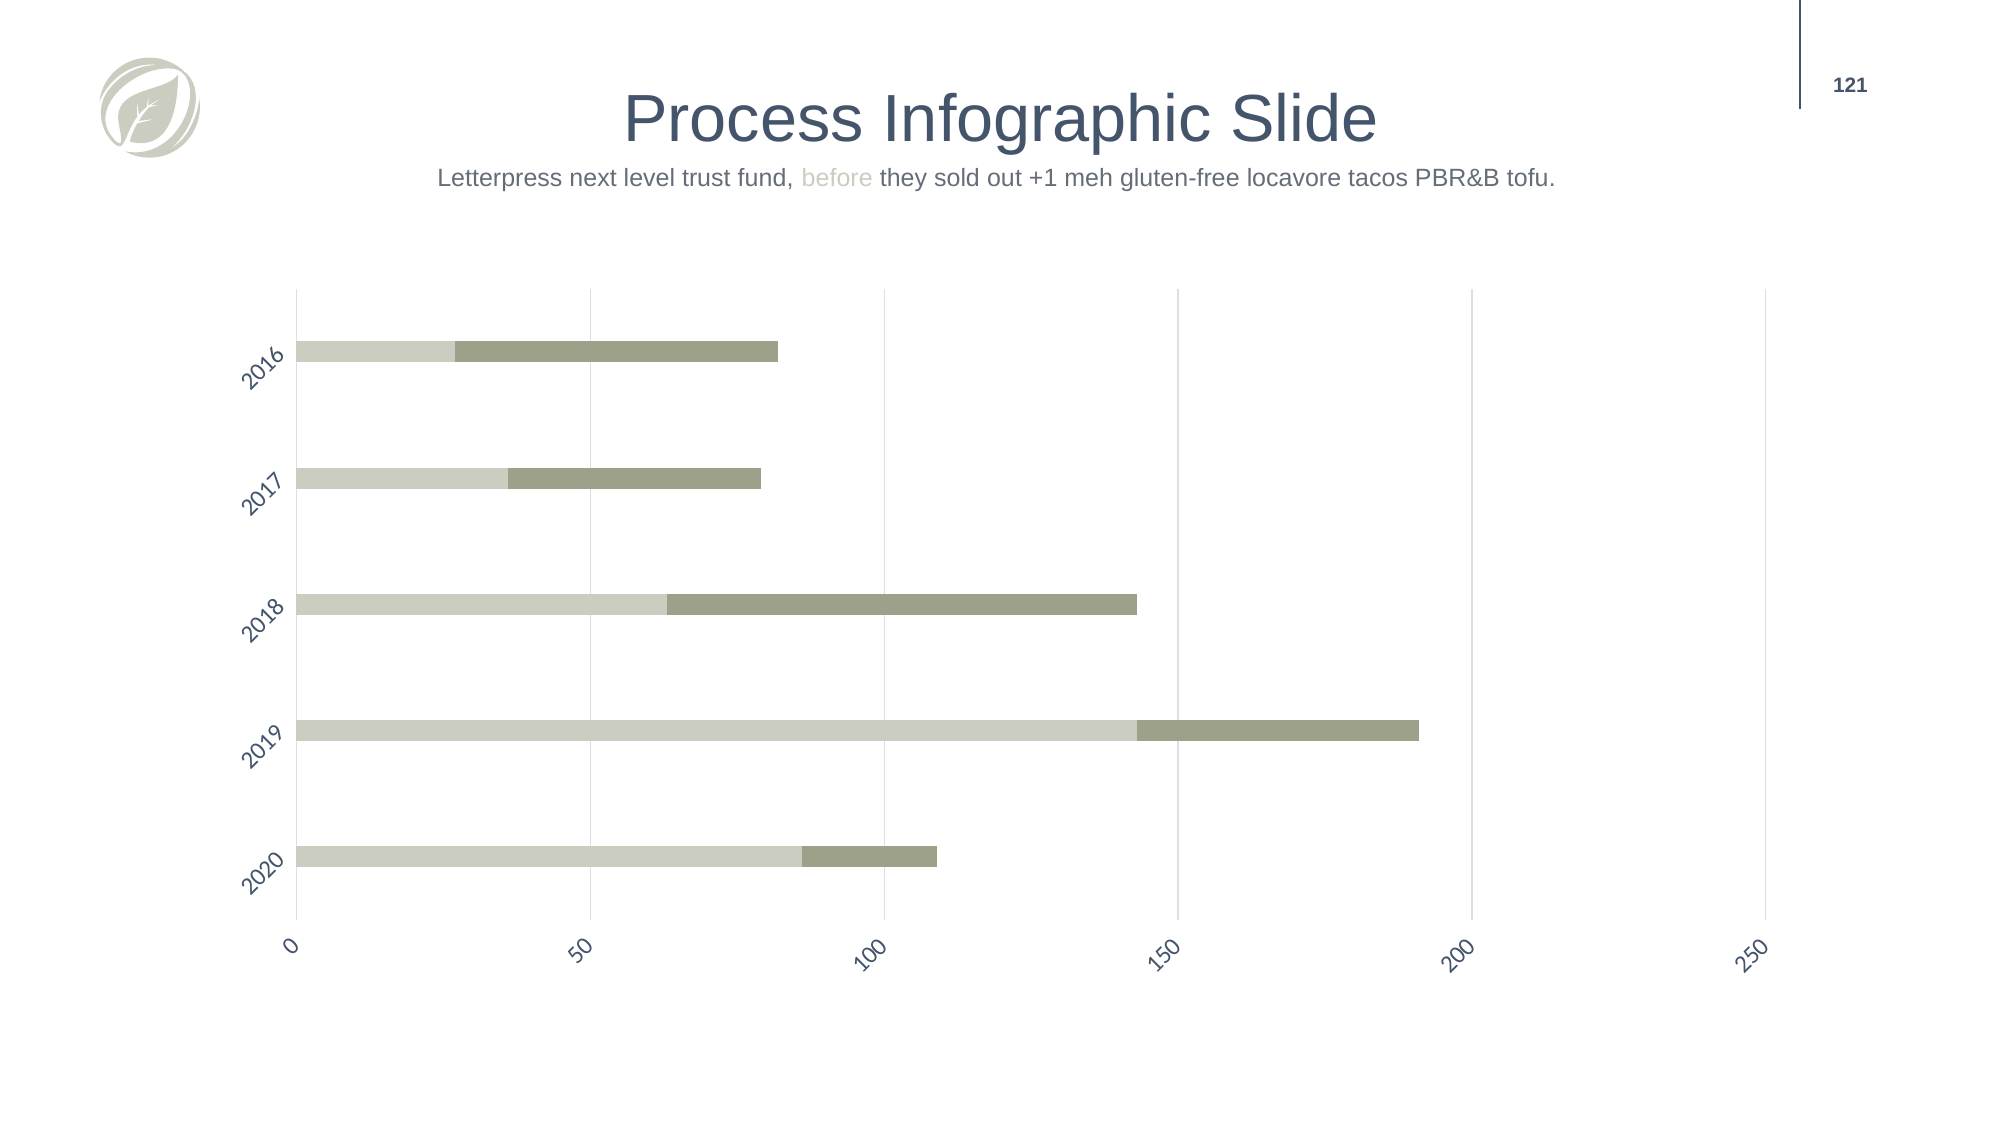

Process Infographic Slide
Letterpress next level trust fund, before they sold out +1 meh gluten-free locavore tacos PBR&B tofu.

### Chart

| Category | Region 1 | Region 2 |
|---|---|---|
| 2016 | 27.0 | 55.0 |
| 2017 | 36.0 | 43.0 |
| 2018 | 63.0 | 80.0 |
| 2019 | 143.0 | 48.0 |
| 2020 | 86.0 | 23.0 |